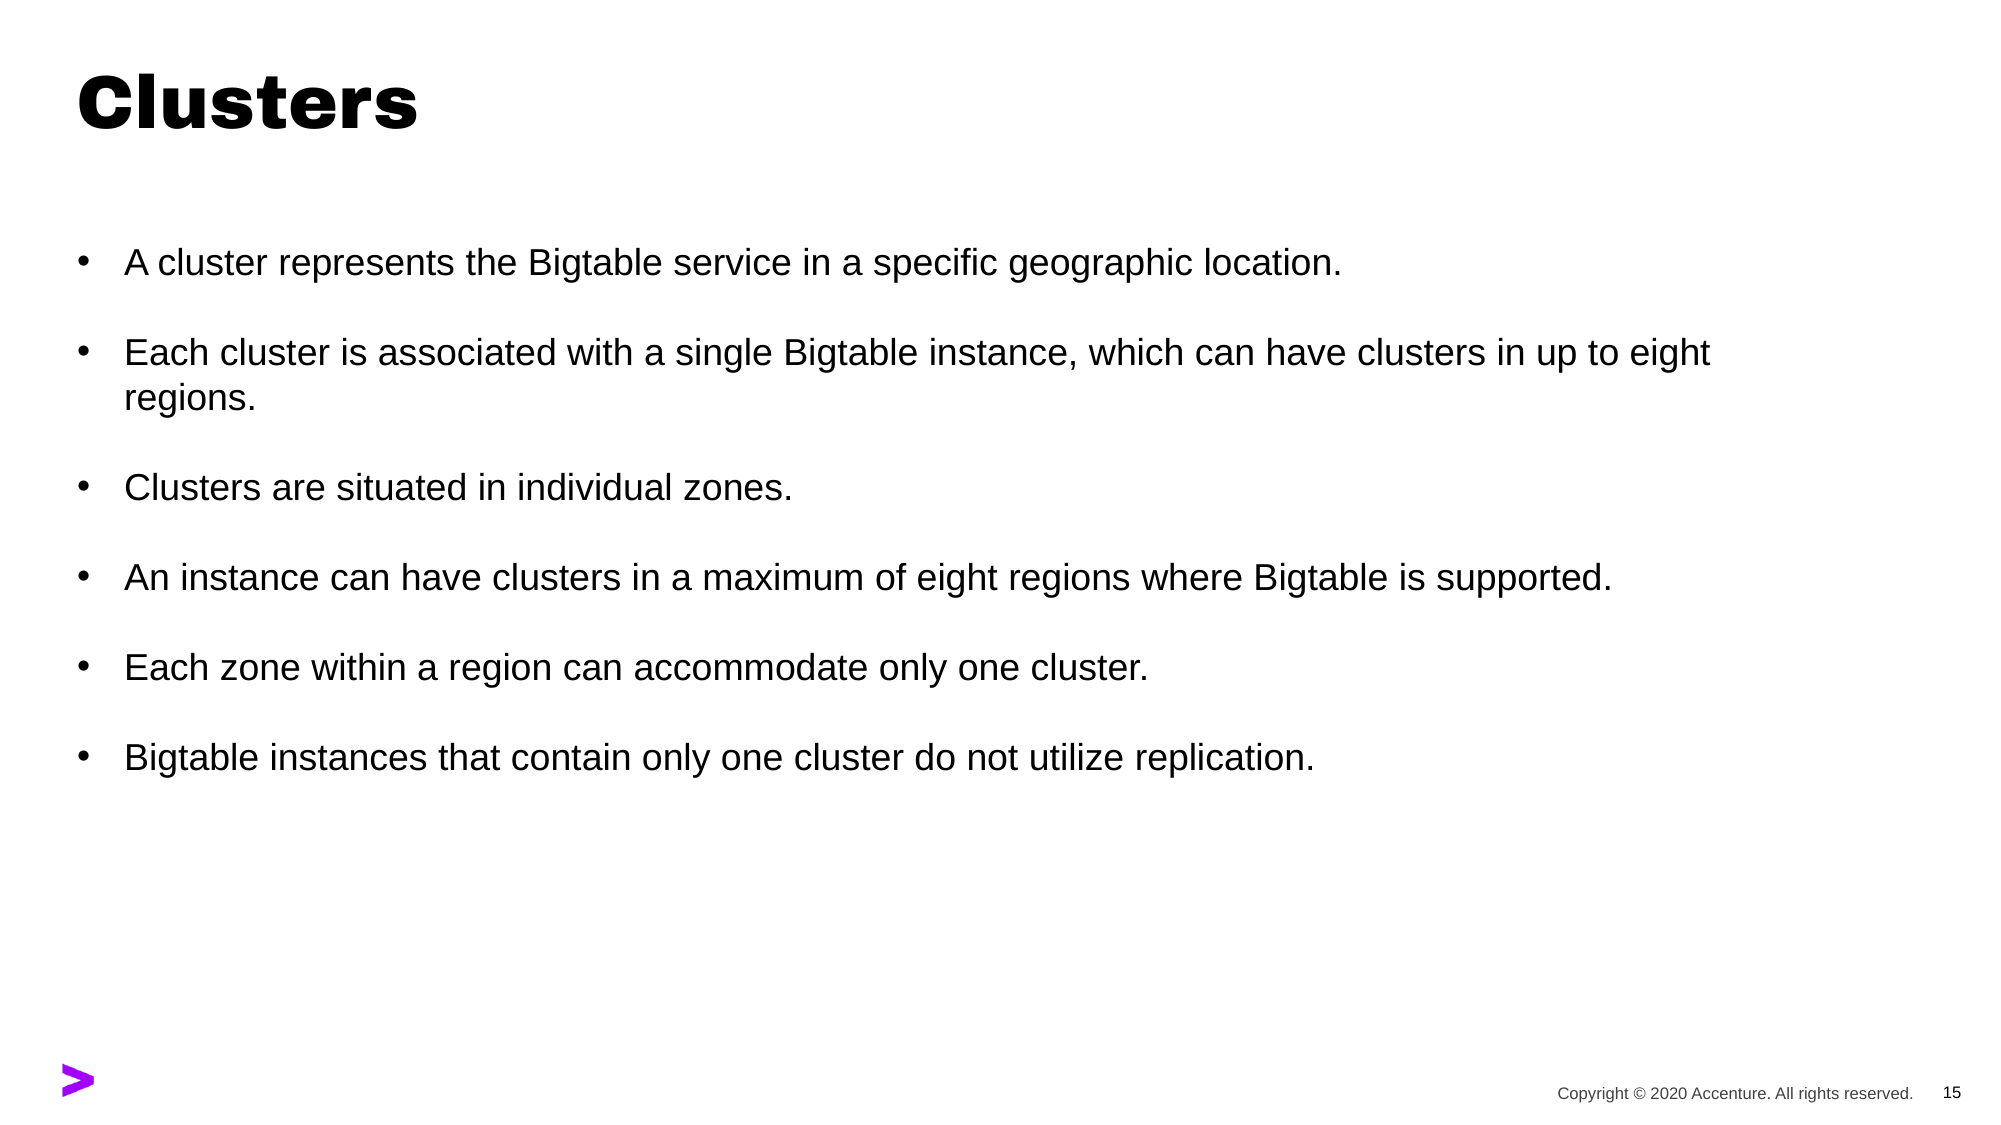

# Clusters

A cluster represents the Bigtable service in a specific geographic location.

Each cluster is associated with a single Bigtable instance, which can have clusters in up to eight regions.

Clusters are situated in individual zones.

An instance can have clusters in a maximum of eight regions where Bigtable is supported.

Each zone within a region can accommodate only one cluster.

Bigtable instances that contain only one cluster do not utilize replication.

15